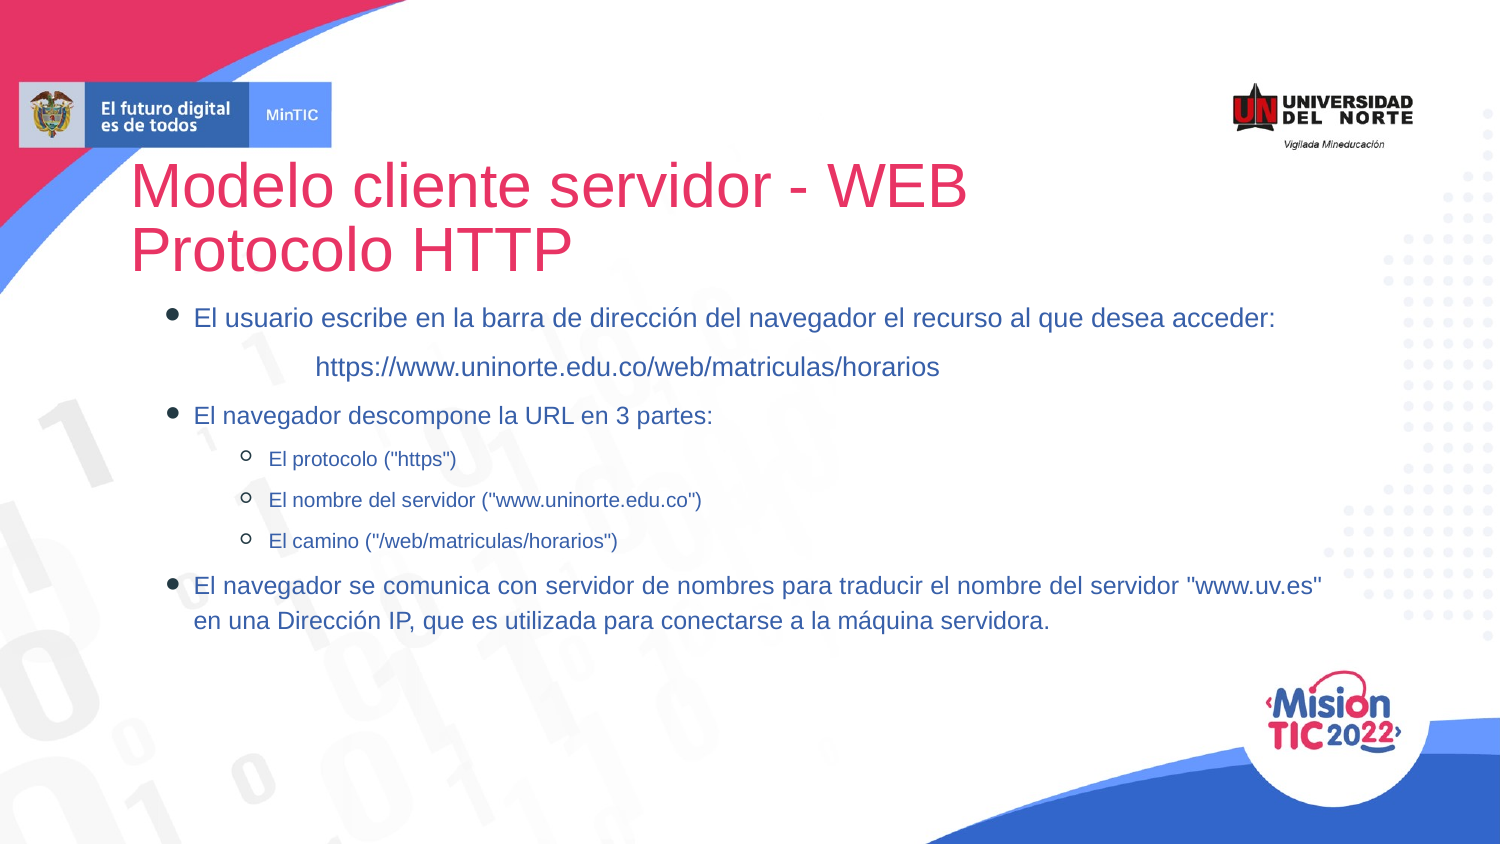

Modelo cliente servidor - WEB
Protocolo HTTP
El usuario escribe en la barra de dirección del navegador el recurso al que desea acceder:
	https://www.uninorte.edu.co/web/matriculas/horarios
El navegador descompone la URL en 3 partes:
El protocolo ("https")
El nombre del servidor ("www.uninorte.edu.co")
El camino ("/web/matriculas/horarios")
El navegador se comunica con servidor de nombres para traducir el nombre del servidor "www.uv.es" en una Dirección IP, que es utilizada para conectarse a la máquina servidora.